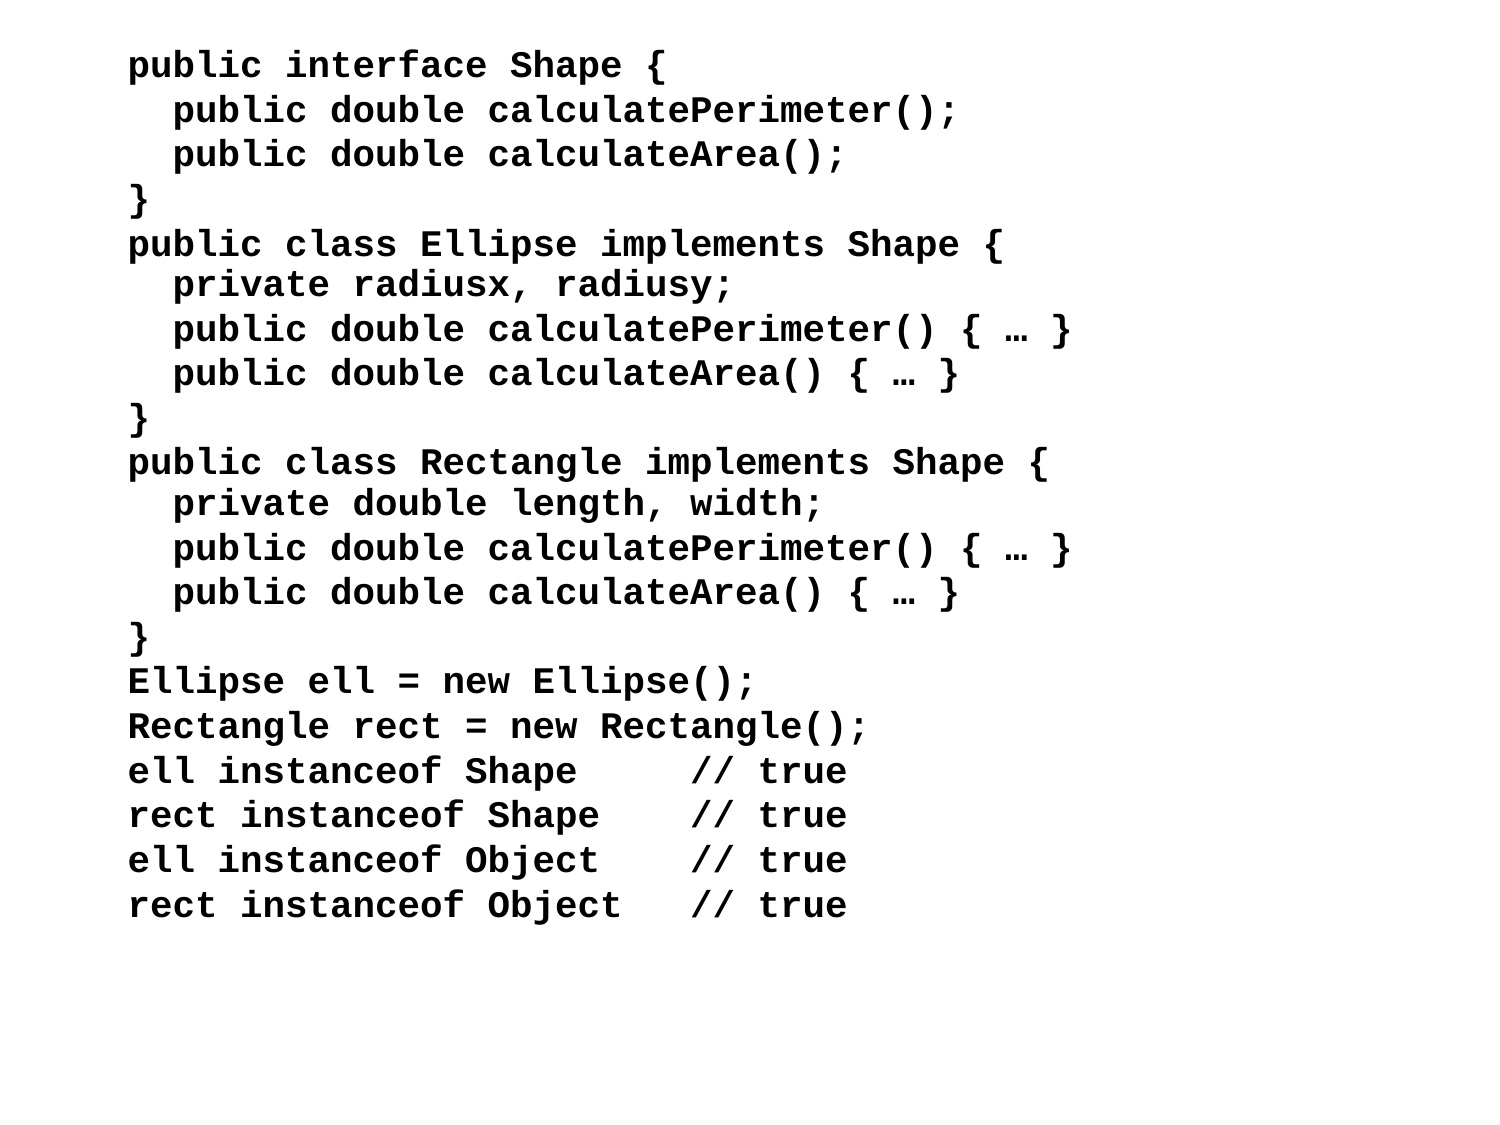

public interface Shape {
  public double calculatePerimeter();
  public double calculateArea();
}
public class Ellipse implements Shape {
  private radiusx, radiusy;
  public double calculatePerimeter() { … }
  public double calculateArea() { … }
}
public class Rectangle implements Shape {
  private double length, width;
  public double calculatePerimeter() { … }
  public double calculateArea() { … }
}
Ellipse ell = new Ellipse();
Rectangle rect = new Rectangle();
ell instanceof Shape     // true
rect instanceof Shape    // true
ell instanceof Object    // true
rect instanceof Object   // true